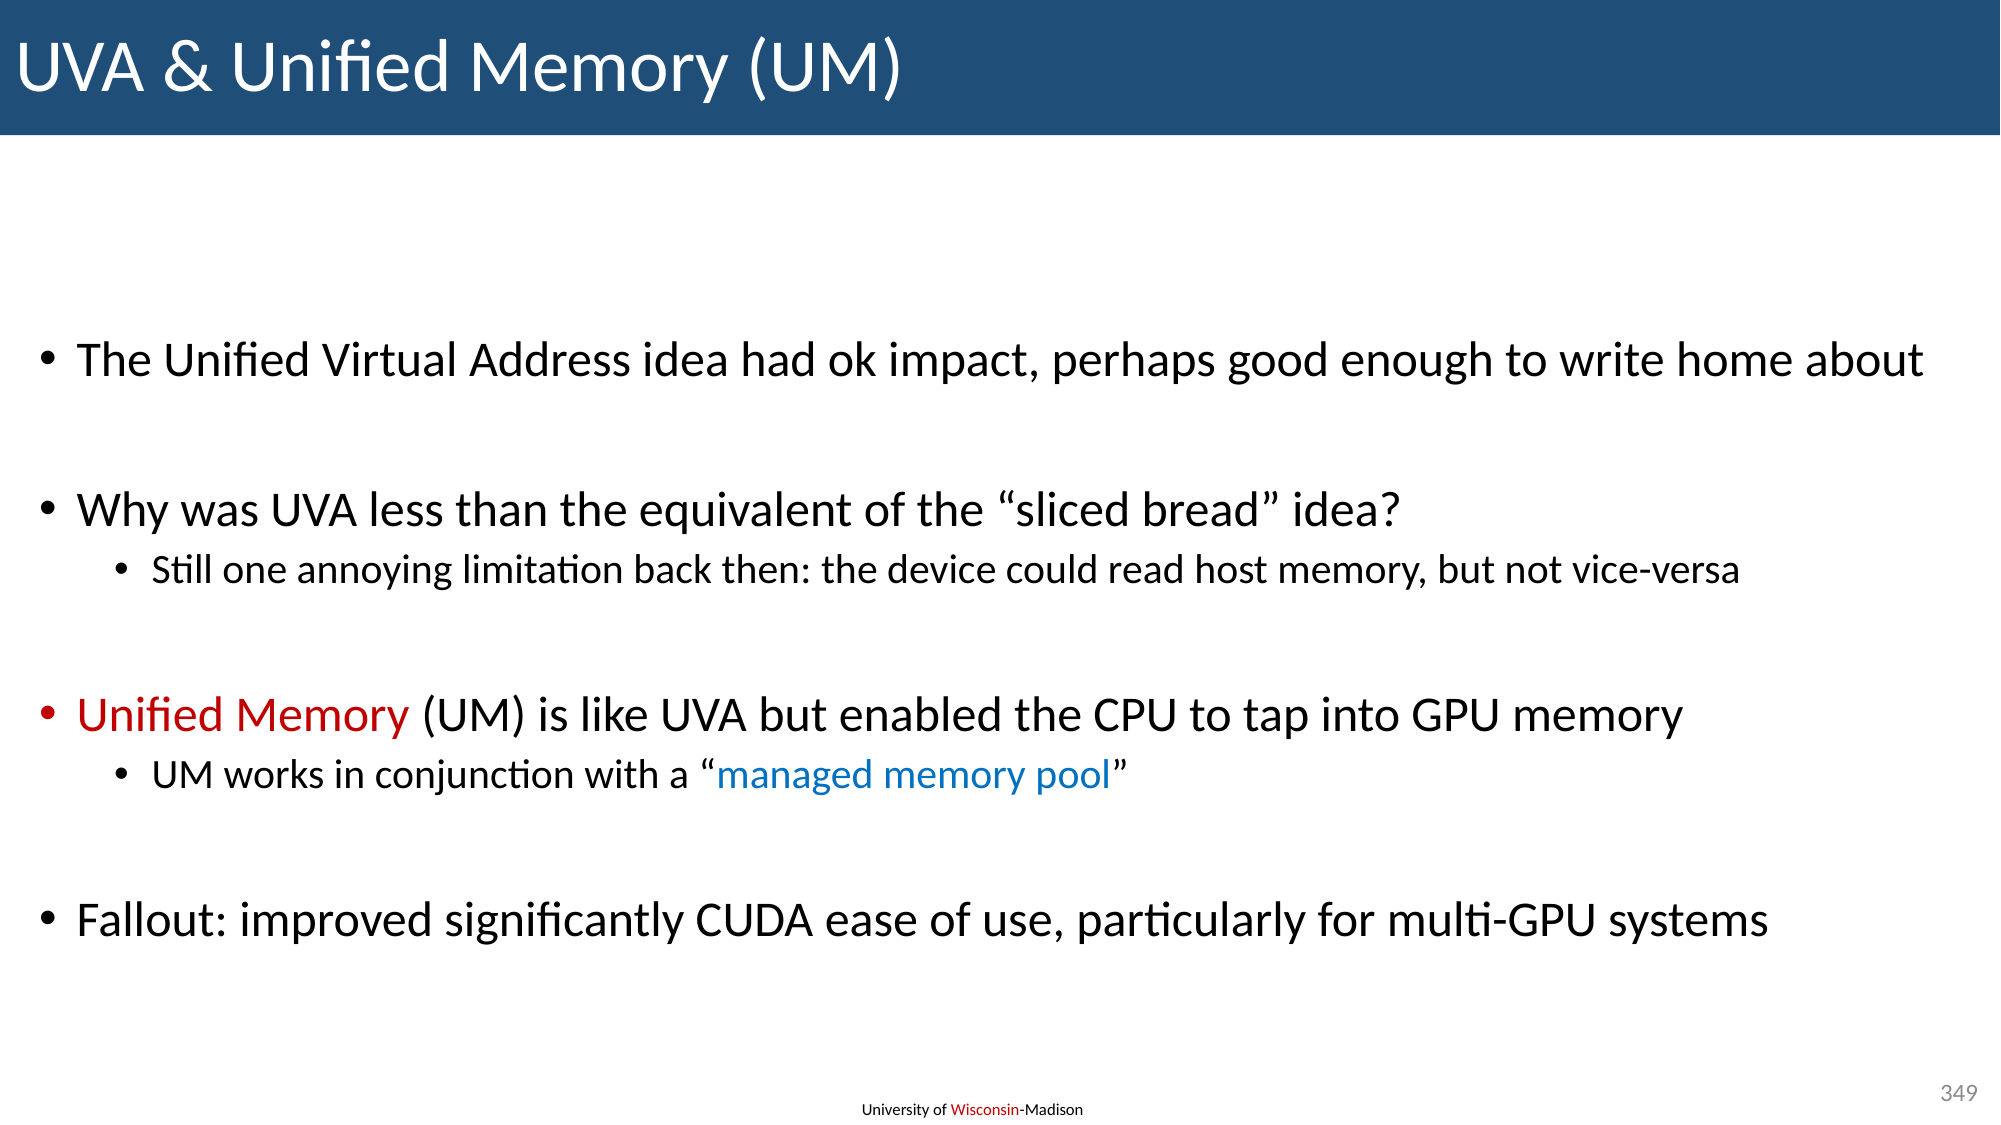

# UVA & Unified Memory (UM)

The Unified Virtual Address idea had ok impact, perhaps good enough to write home about

Why was UVA less than the equivalent of the “sliced bread” idea?
Still one annoying limitation back then: the device could read host memory, but not vice-versa

Unified Memory (UM) is like UVA but enabled the CPU to tap into GPU memory
UM works in conjunction with a “managed memory pool”

Fallout: improved significantly CUDA ease of use, particularly for multi-GPU systems
349